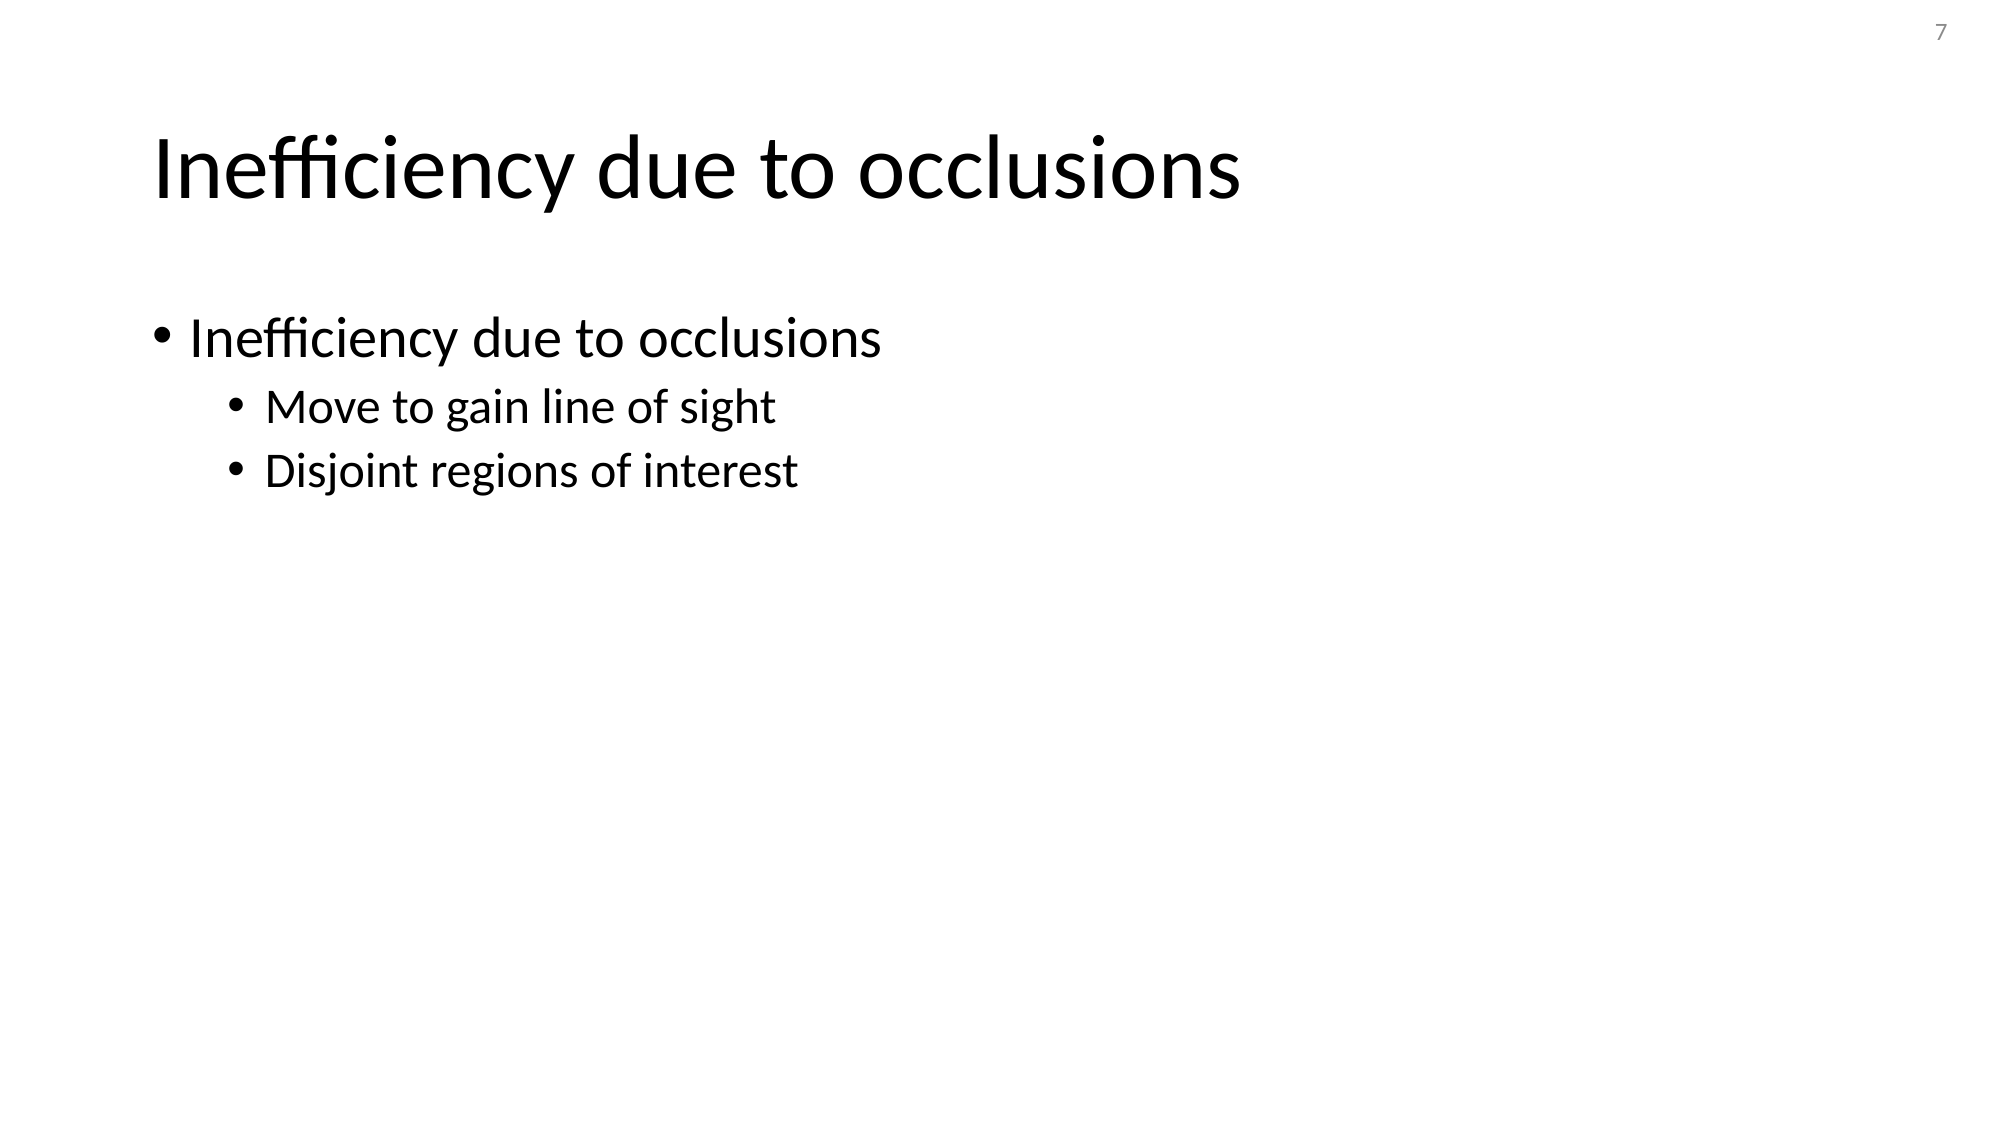

7
# Inefficiency due to occlusions
Inefficiency due to occlusions
Move to gain line of sight
Disjoint regions of interest